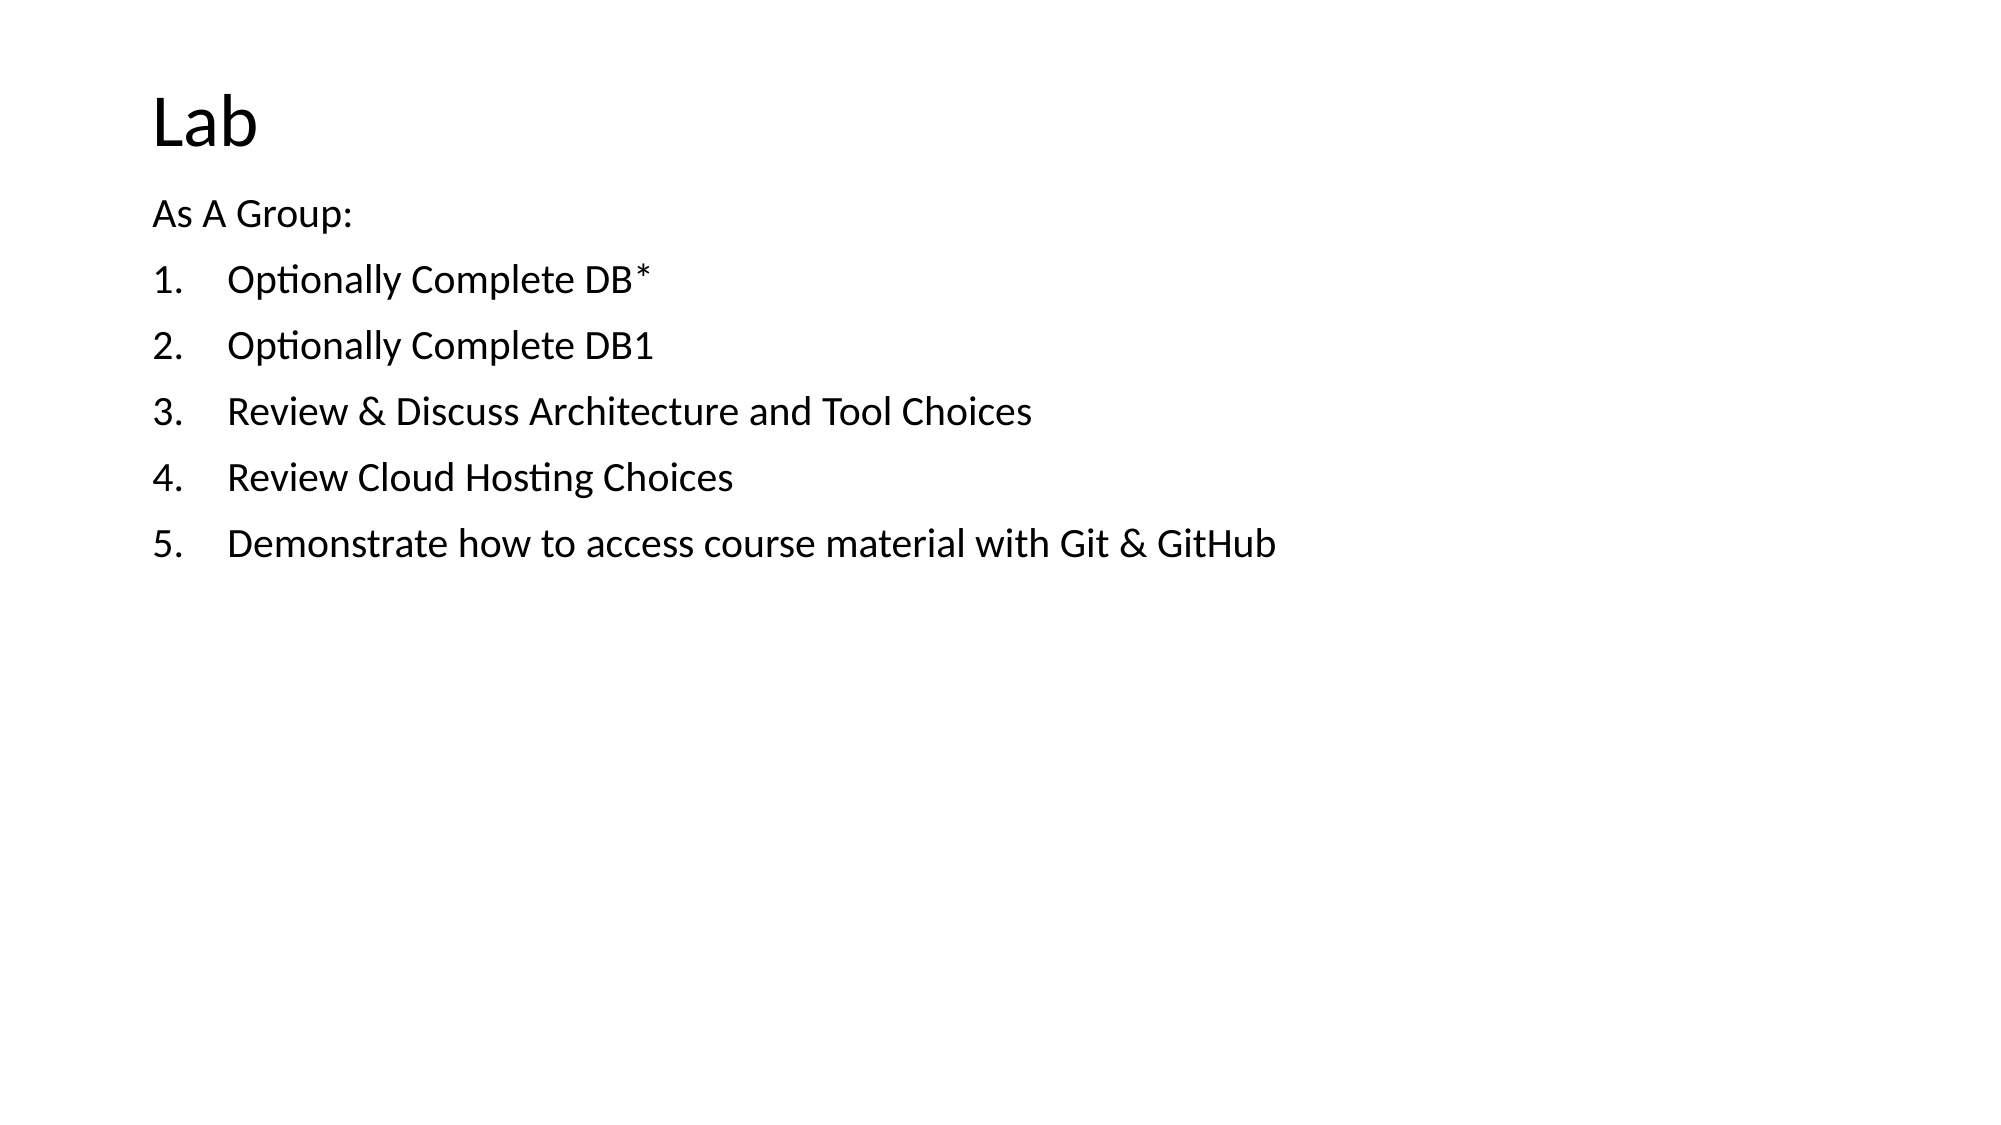

# Lab
As A Group:
Optionally Complete DB*
Optionally Complete DB1
Review & Discuss Architecture and Tool Choices
Review Cloud Hosting Choices
Demonstrate how to access course material with Git & GitHub